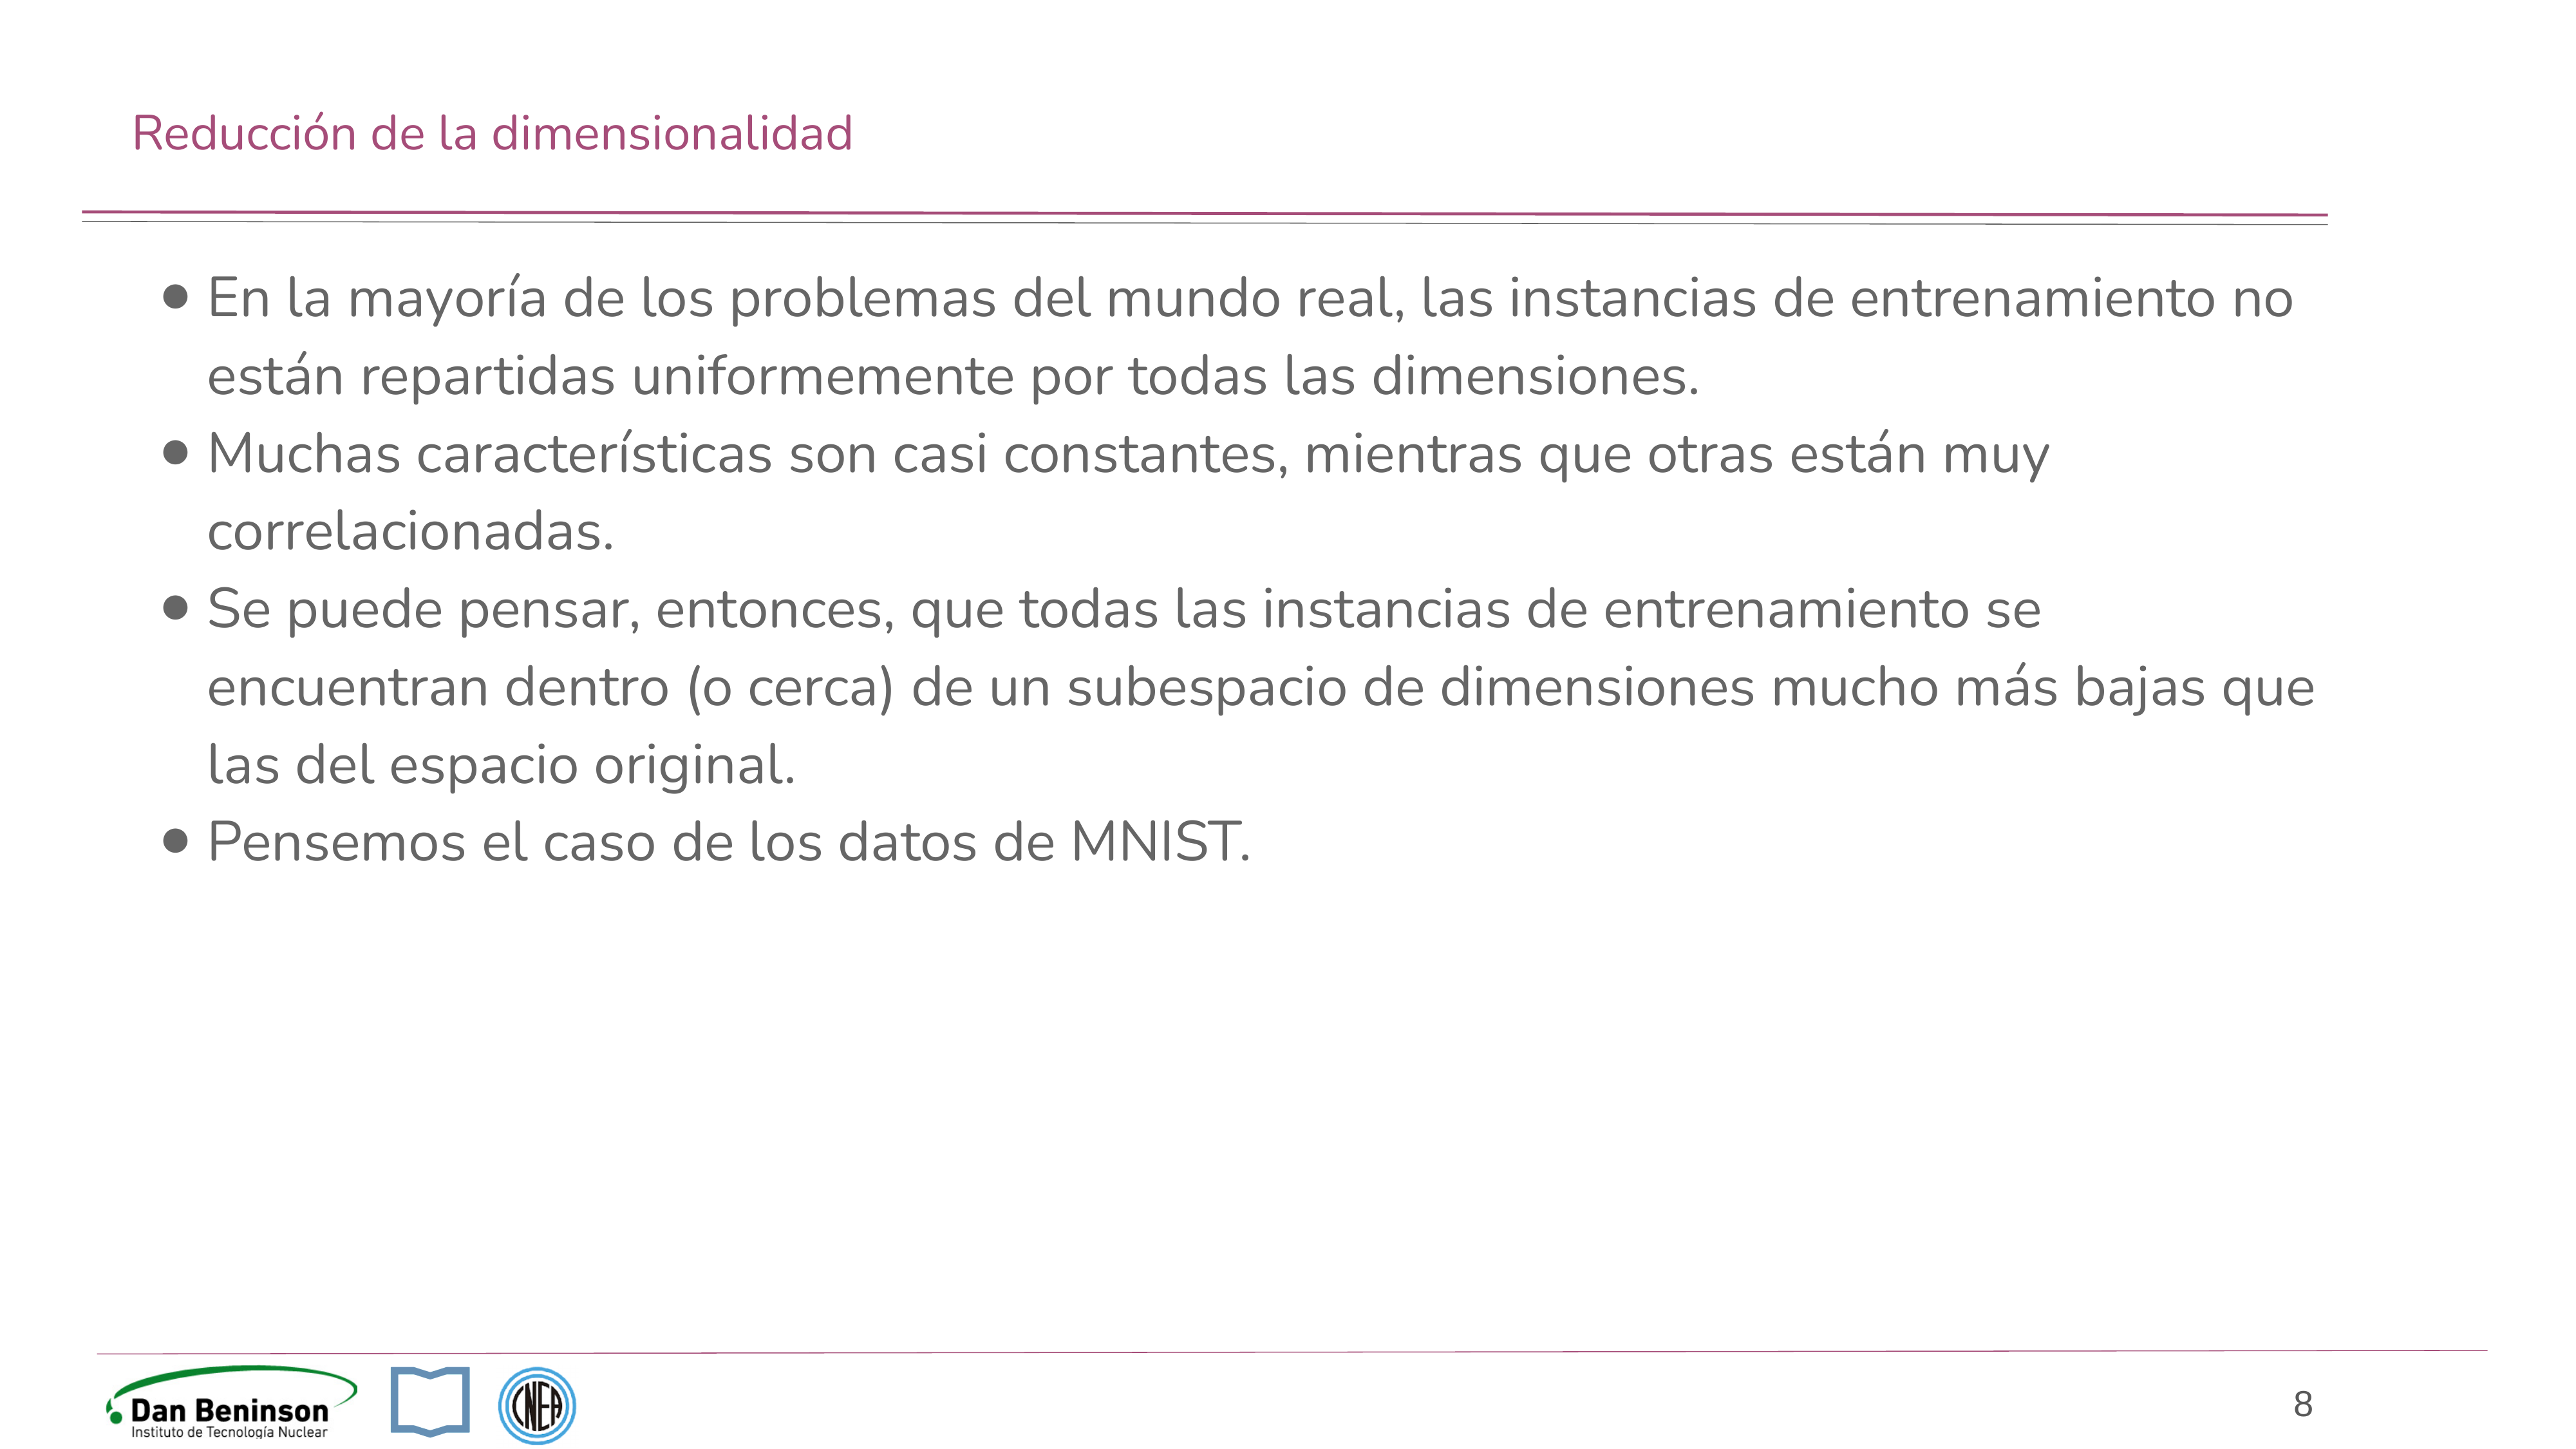

# Reducción de la dimensionalidad
En la mayoría de los problemas del mundo real, las instancias de entrenamiento no están repartidas uniformemente por todas las dimensiones.
Muchas características son casi constantes, mientras que otras están muy correlacionadas.
Se puede pensar, entonces, que todas las instancias de entrenamiento se encuentran dentro (o cerca) de un subespacio de dimensiones mucho más bajas que las del espacio original.
Pensemos el caso de los datos de MNIST.